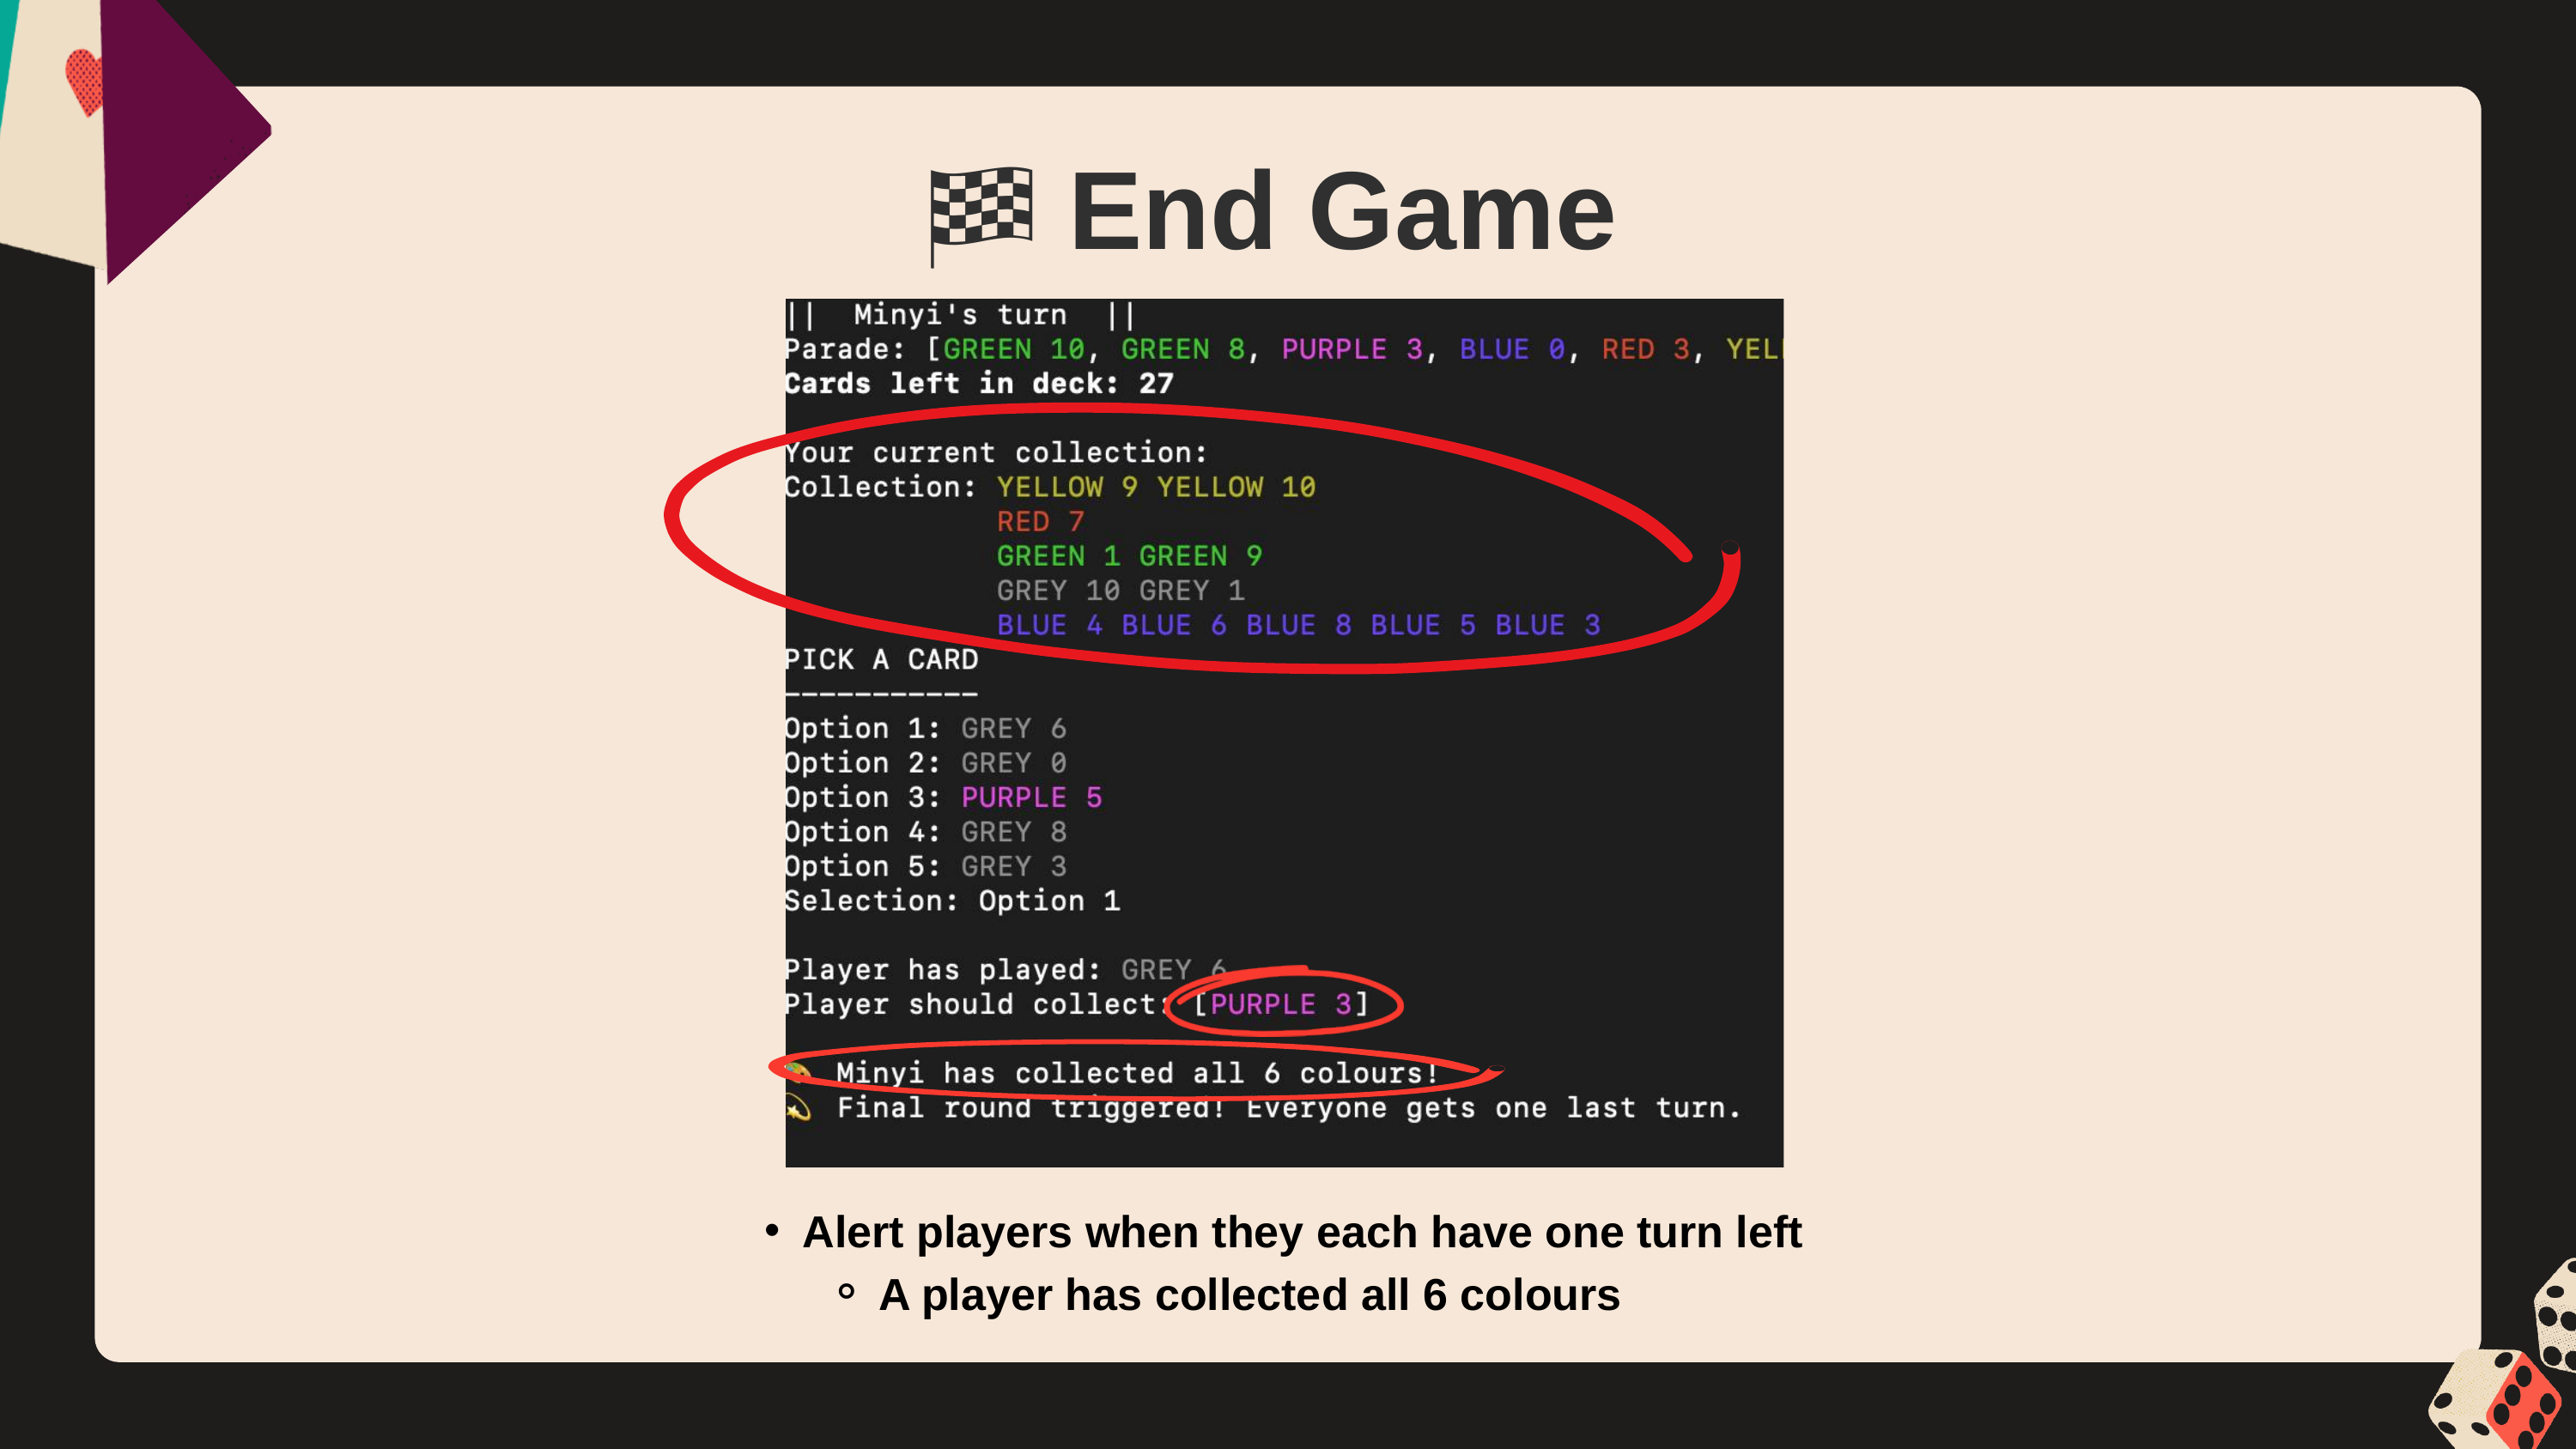

🏁 End Game

Alert players when they each have one turn left
A player has collected all 6 colours